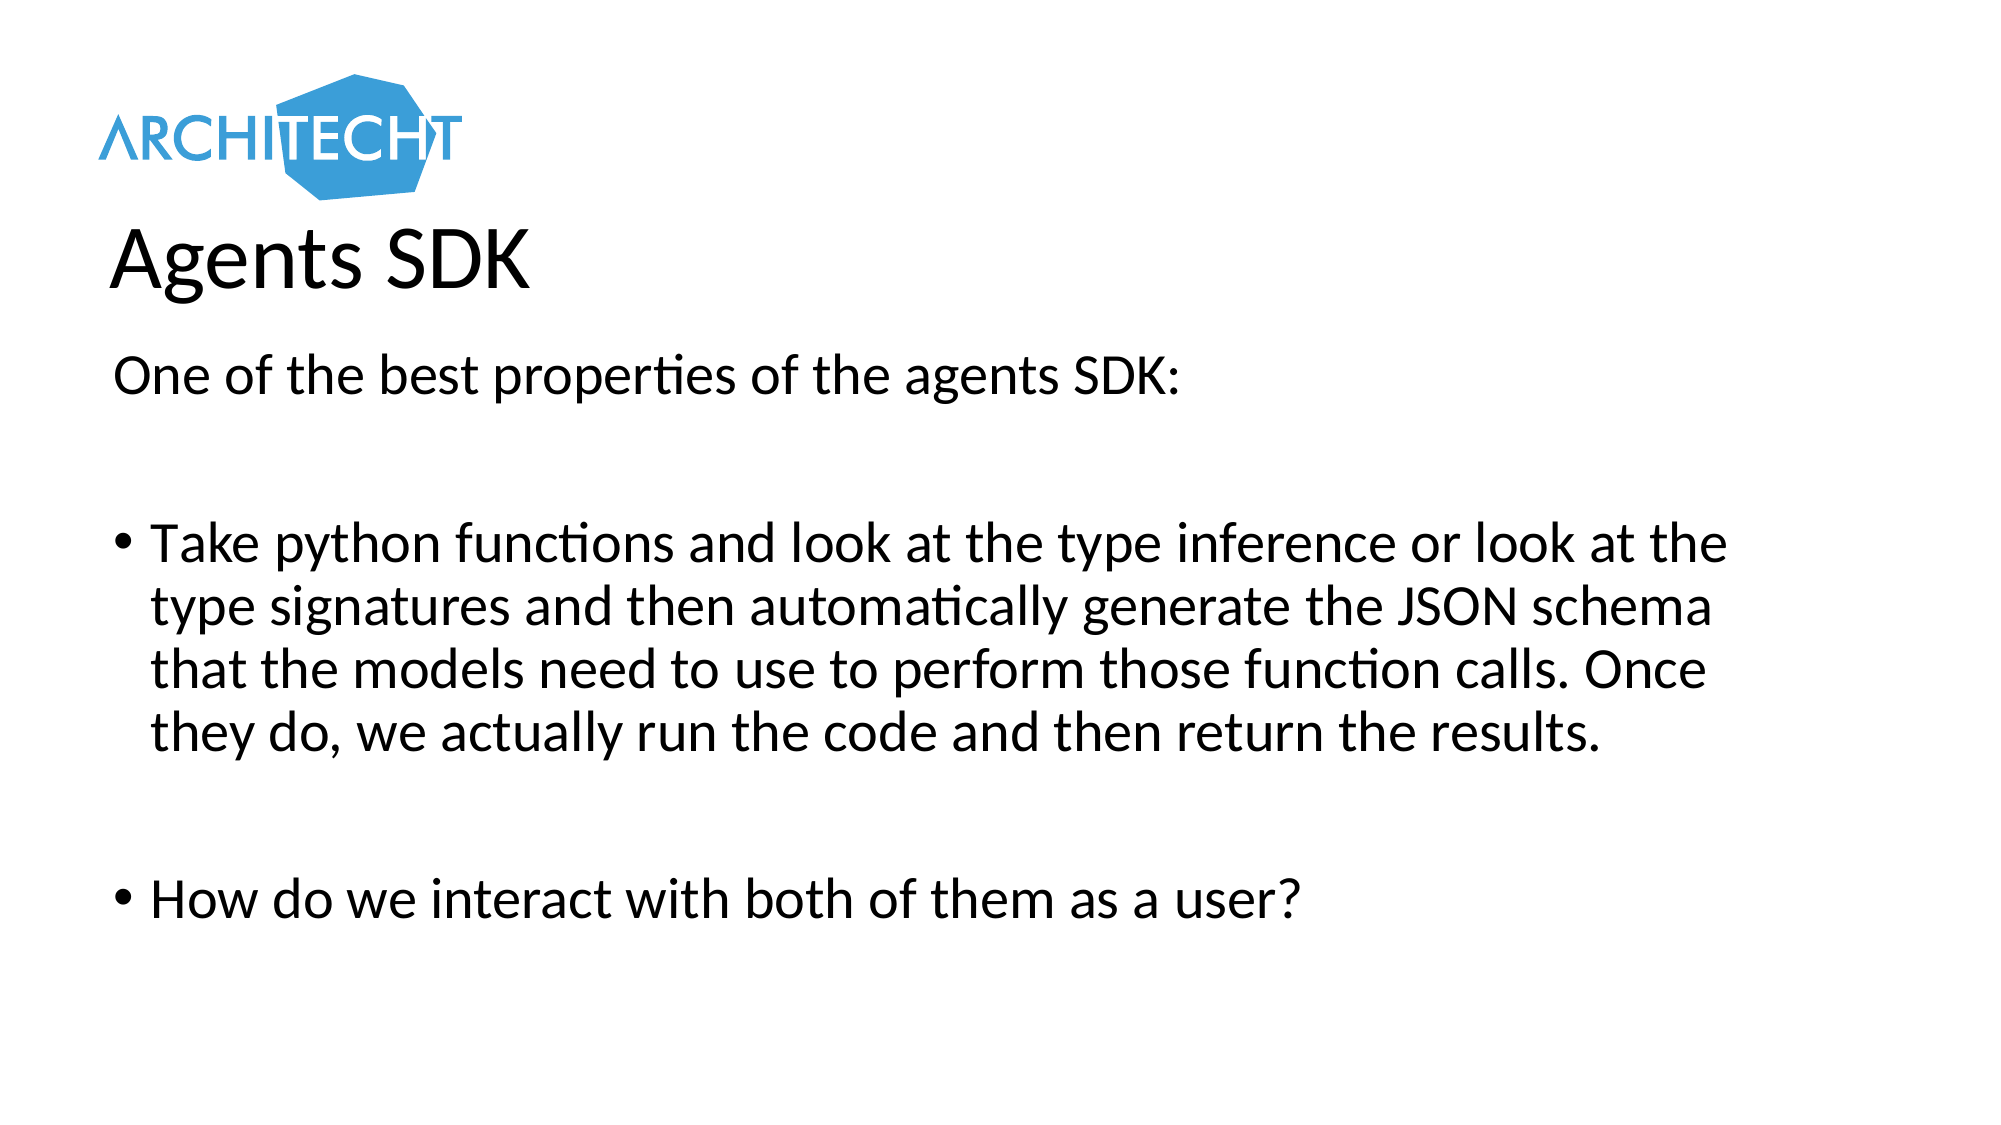

# Agents SDK
One of the best properties of the agents SDK:

Take python functions and look at the type inference or look at the type signatures and then automatically generate the JSON schema that the models need to use to perform those function calls. Once they do, we actually run the code and then return the results.

How do we interact with both of them as a user?